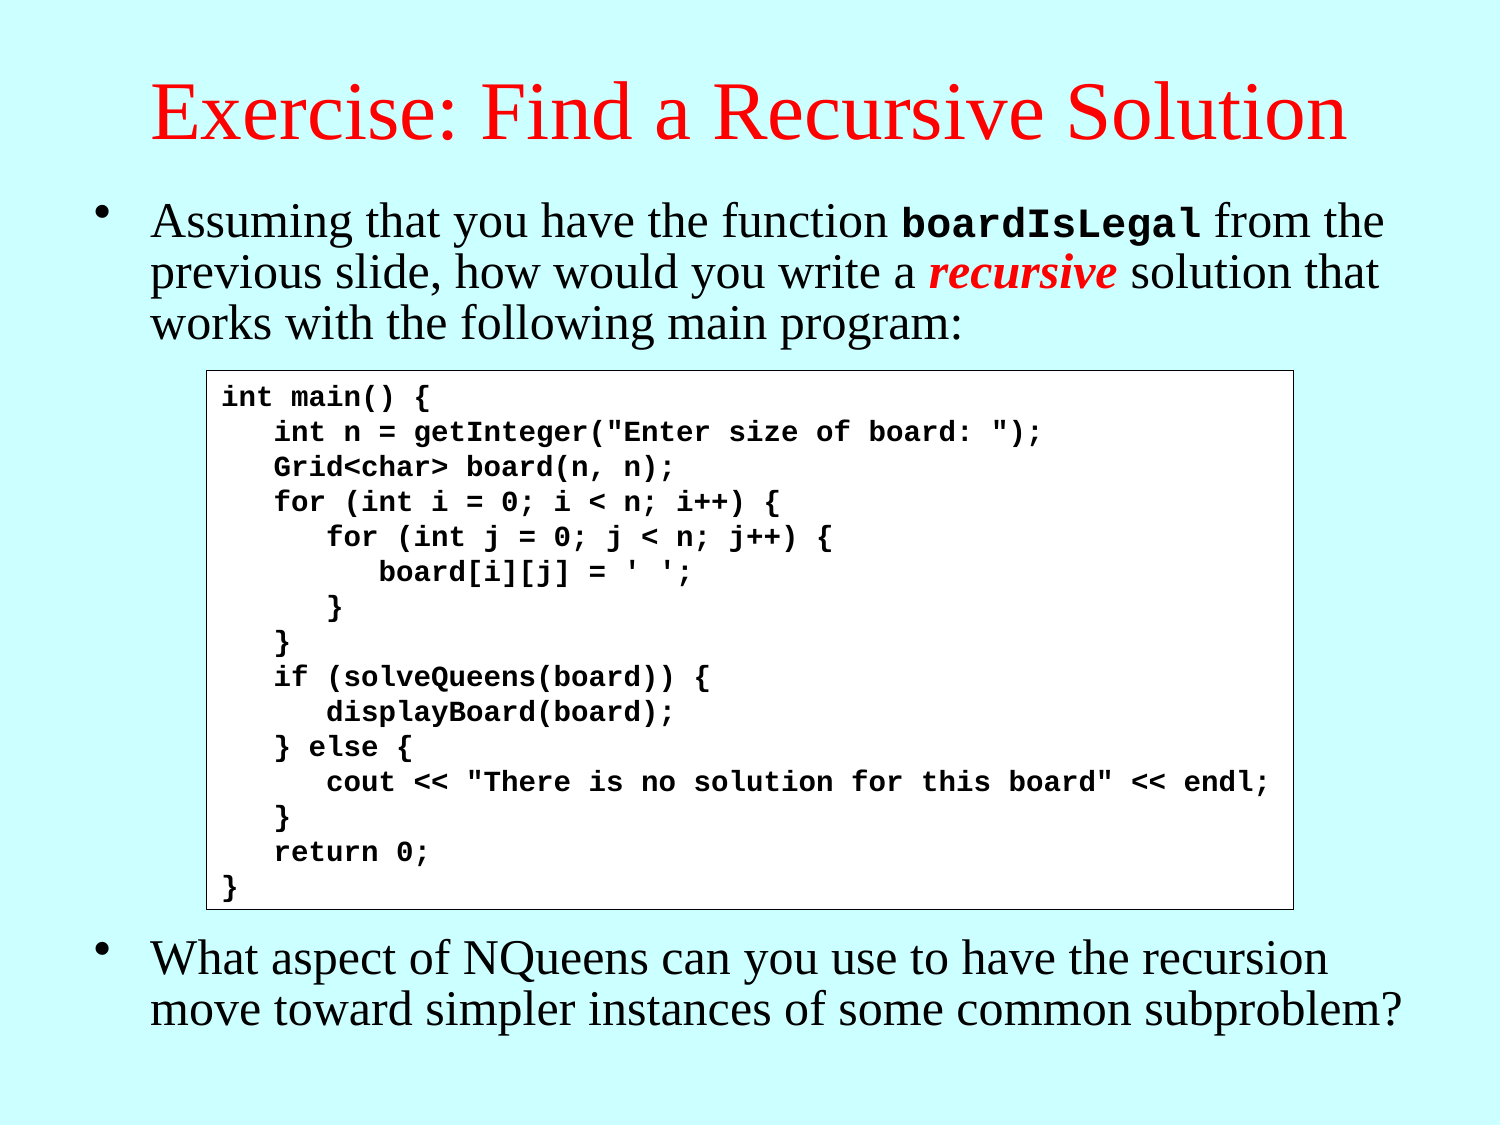

# Exercise: Find a Recursive Solution
Assuming that you have the function boardIsLegal from the previous slide, how would you write a recursive solution that works with the following main program:

What aspect of NQueens can you use to have the recursion move toward simpler instances of some common subproblem?
int main() {
   int n = getInteger("Enter size of board: ");
   Grid<char> board(n, n);
   for (int i = 0; i < n; i++) {
      for (int j = 0; j < n; j++) {
         board[i][j] = ' ';
      }
   }
   if (solveQueens(board)) {
      displayBoard(board);
   } else {
      cout << "There is no solution for this board" << endl;
   }
   return 0;
}